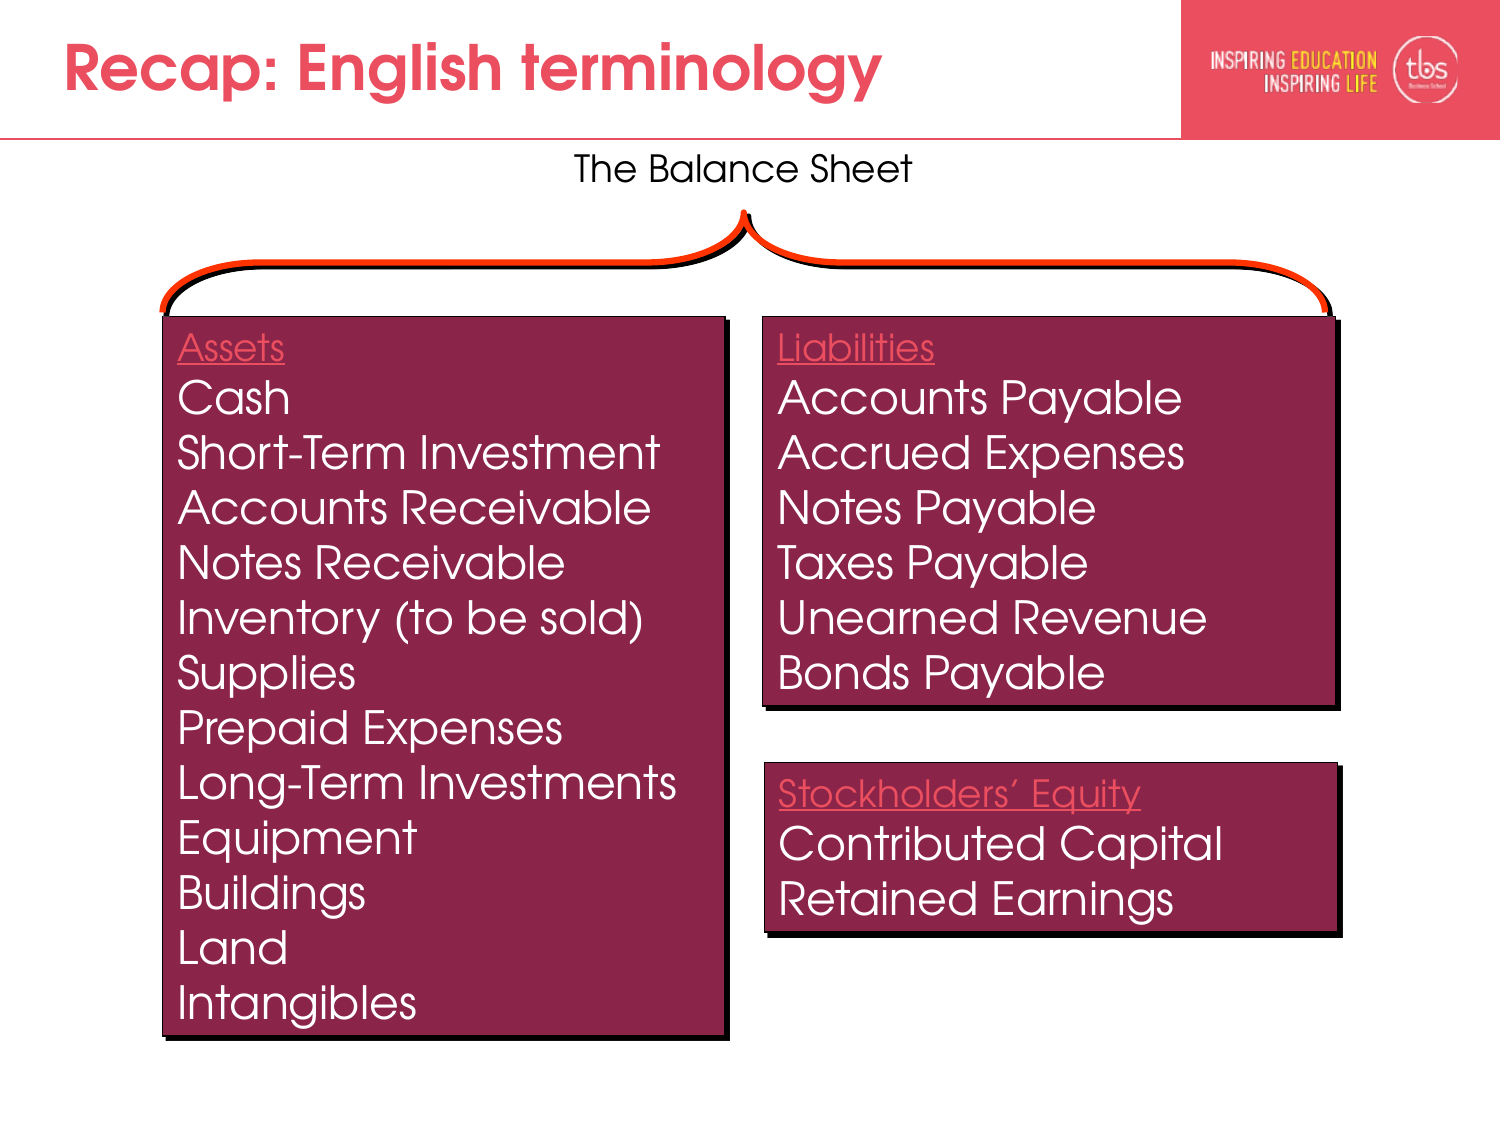

# Recap: English terminology
The Balance Sheet
Assets
Cash
Short-Term Investment
Accounts Receivable
Notes Receivable
Inventory (to be sold)
Supplies
Prepaid Expenses
Long-Term Investments
Equipment
Buildings
Land
Intangibles
Liabilities
Accounts Payable
Accrued Expenses
Notes Payable
Taxes Payable
Unearned Revenue
Bonds Payable
Stockholders’ Equity
Contributed Capital
Retained Earnings